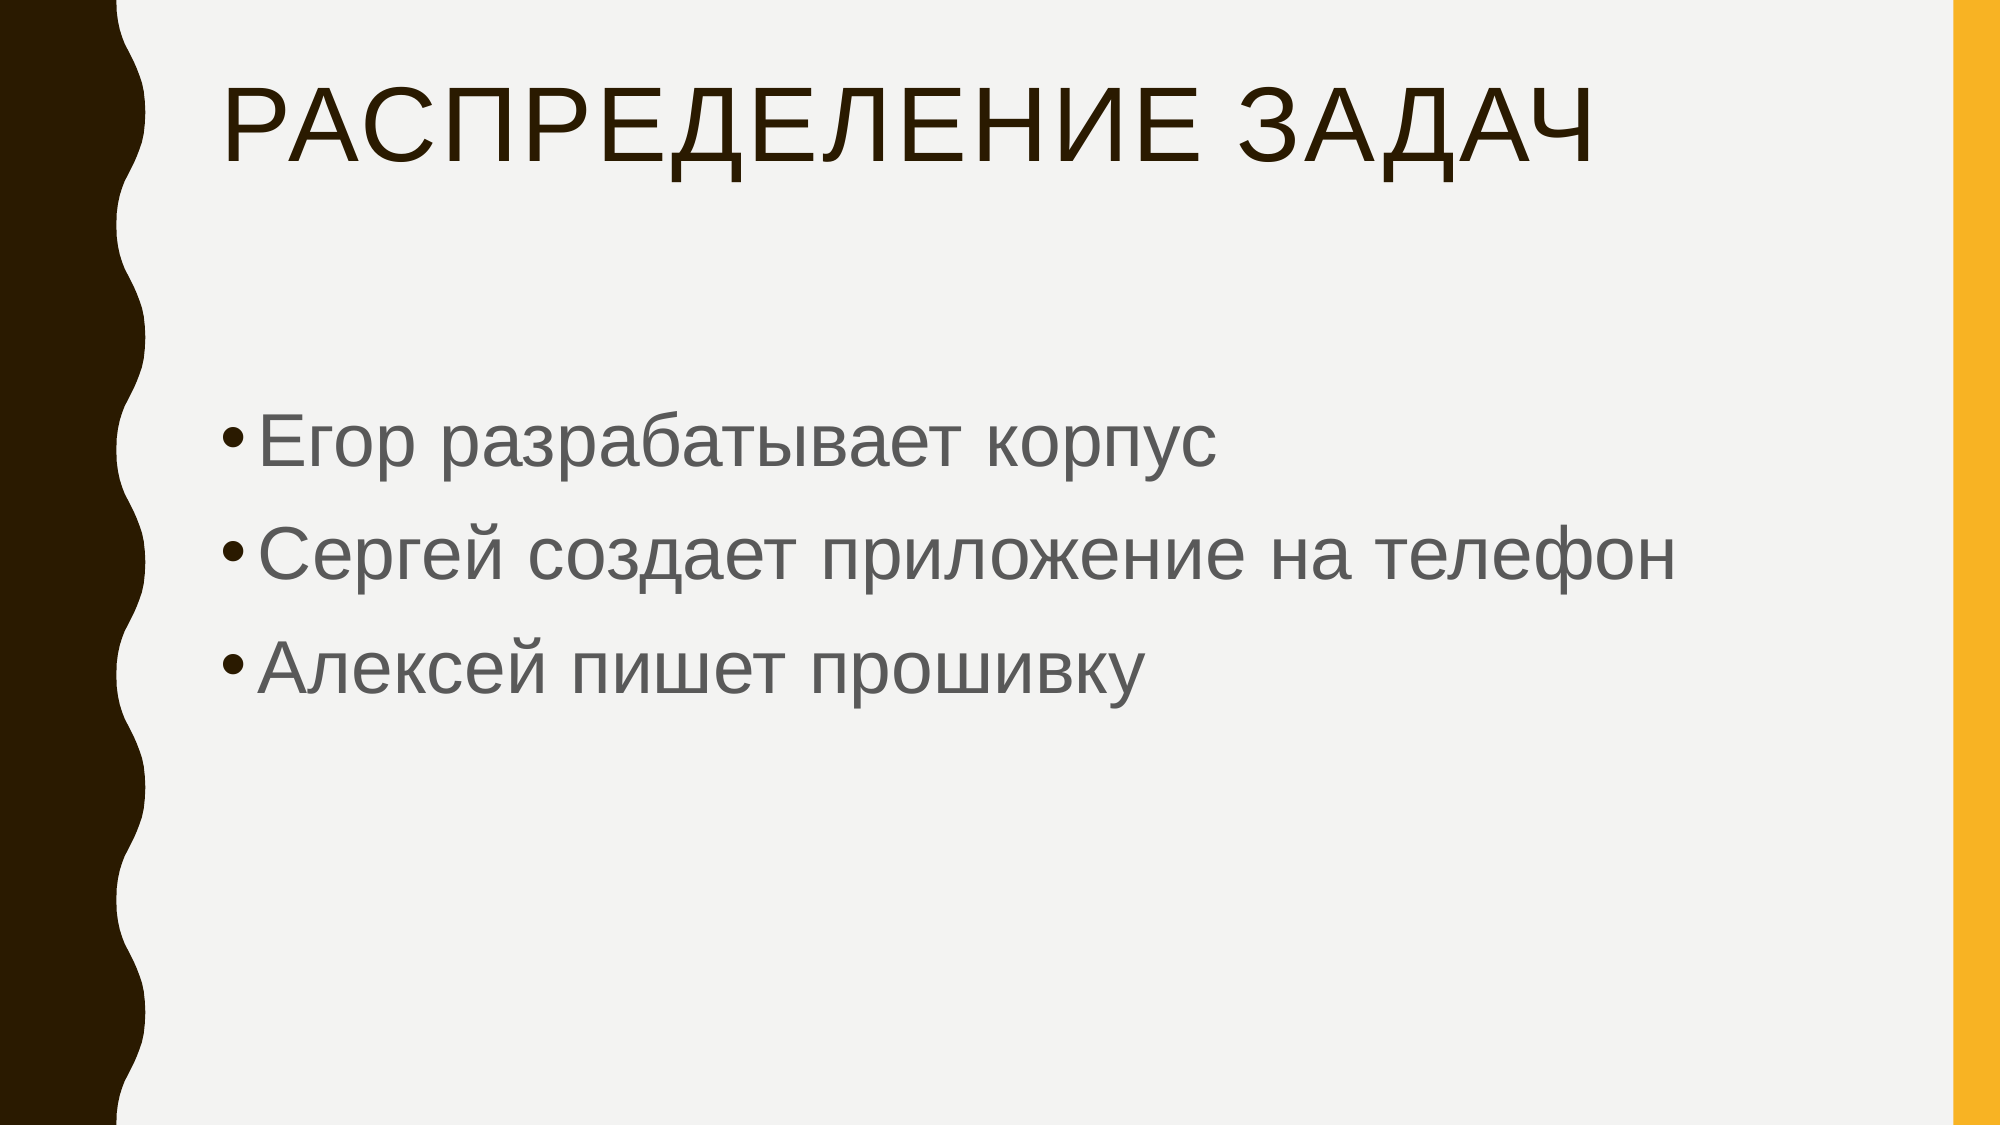

# Распределение задач
Егор разрабатывает корпус
Сергей создает приложение на телефон
Алексей пишет прошивку